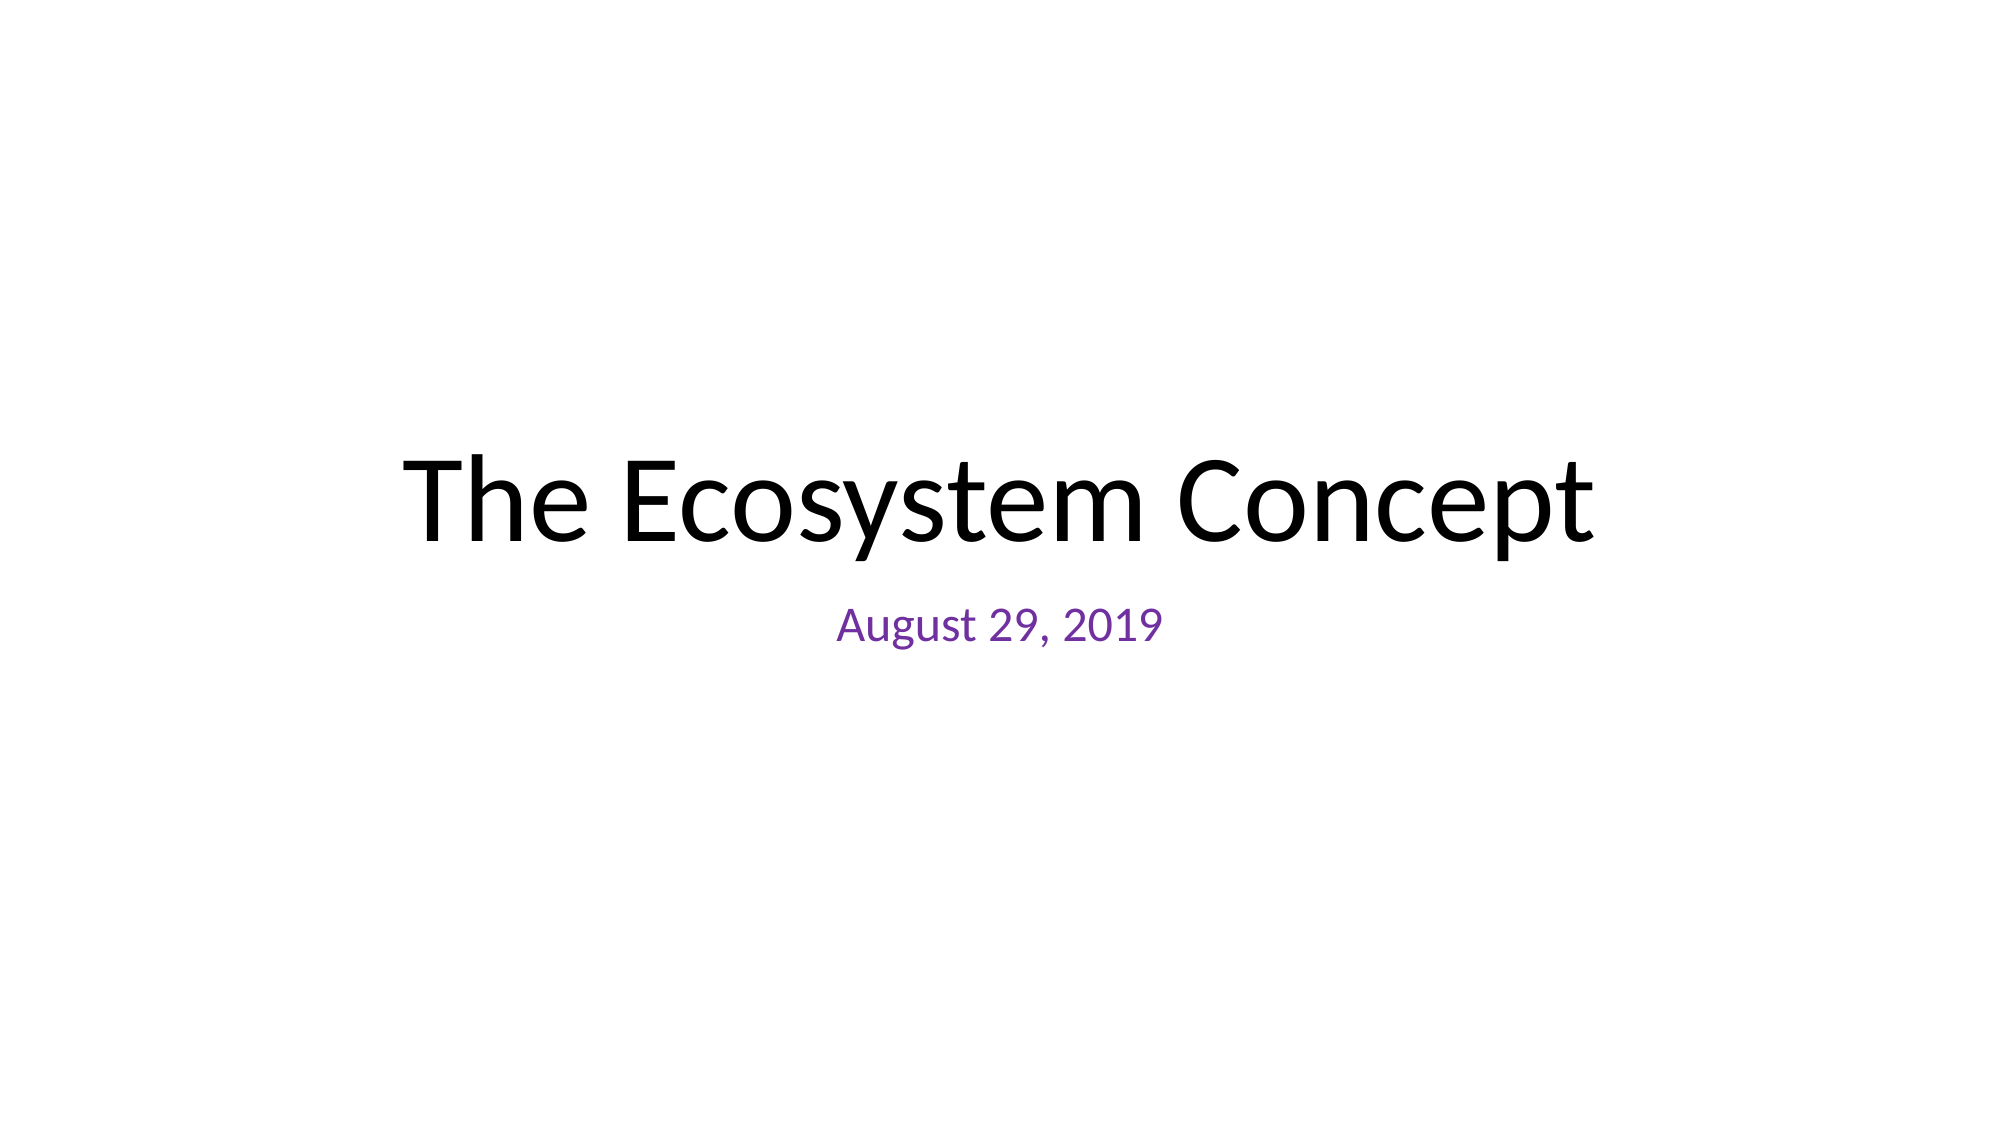

# The Ecosystem Concept
August 29, 2019